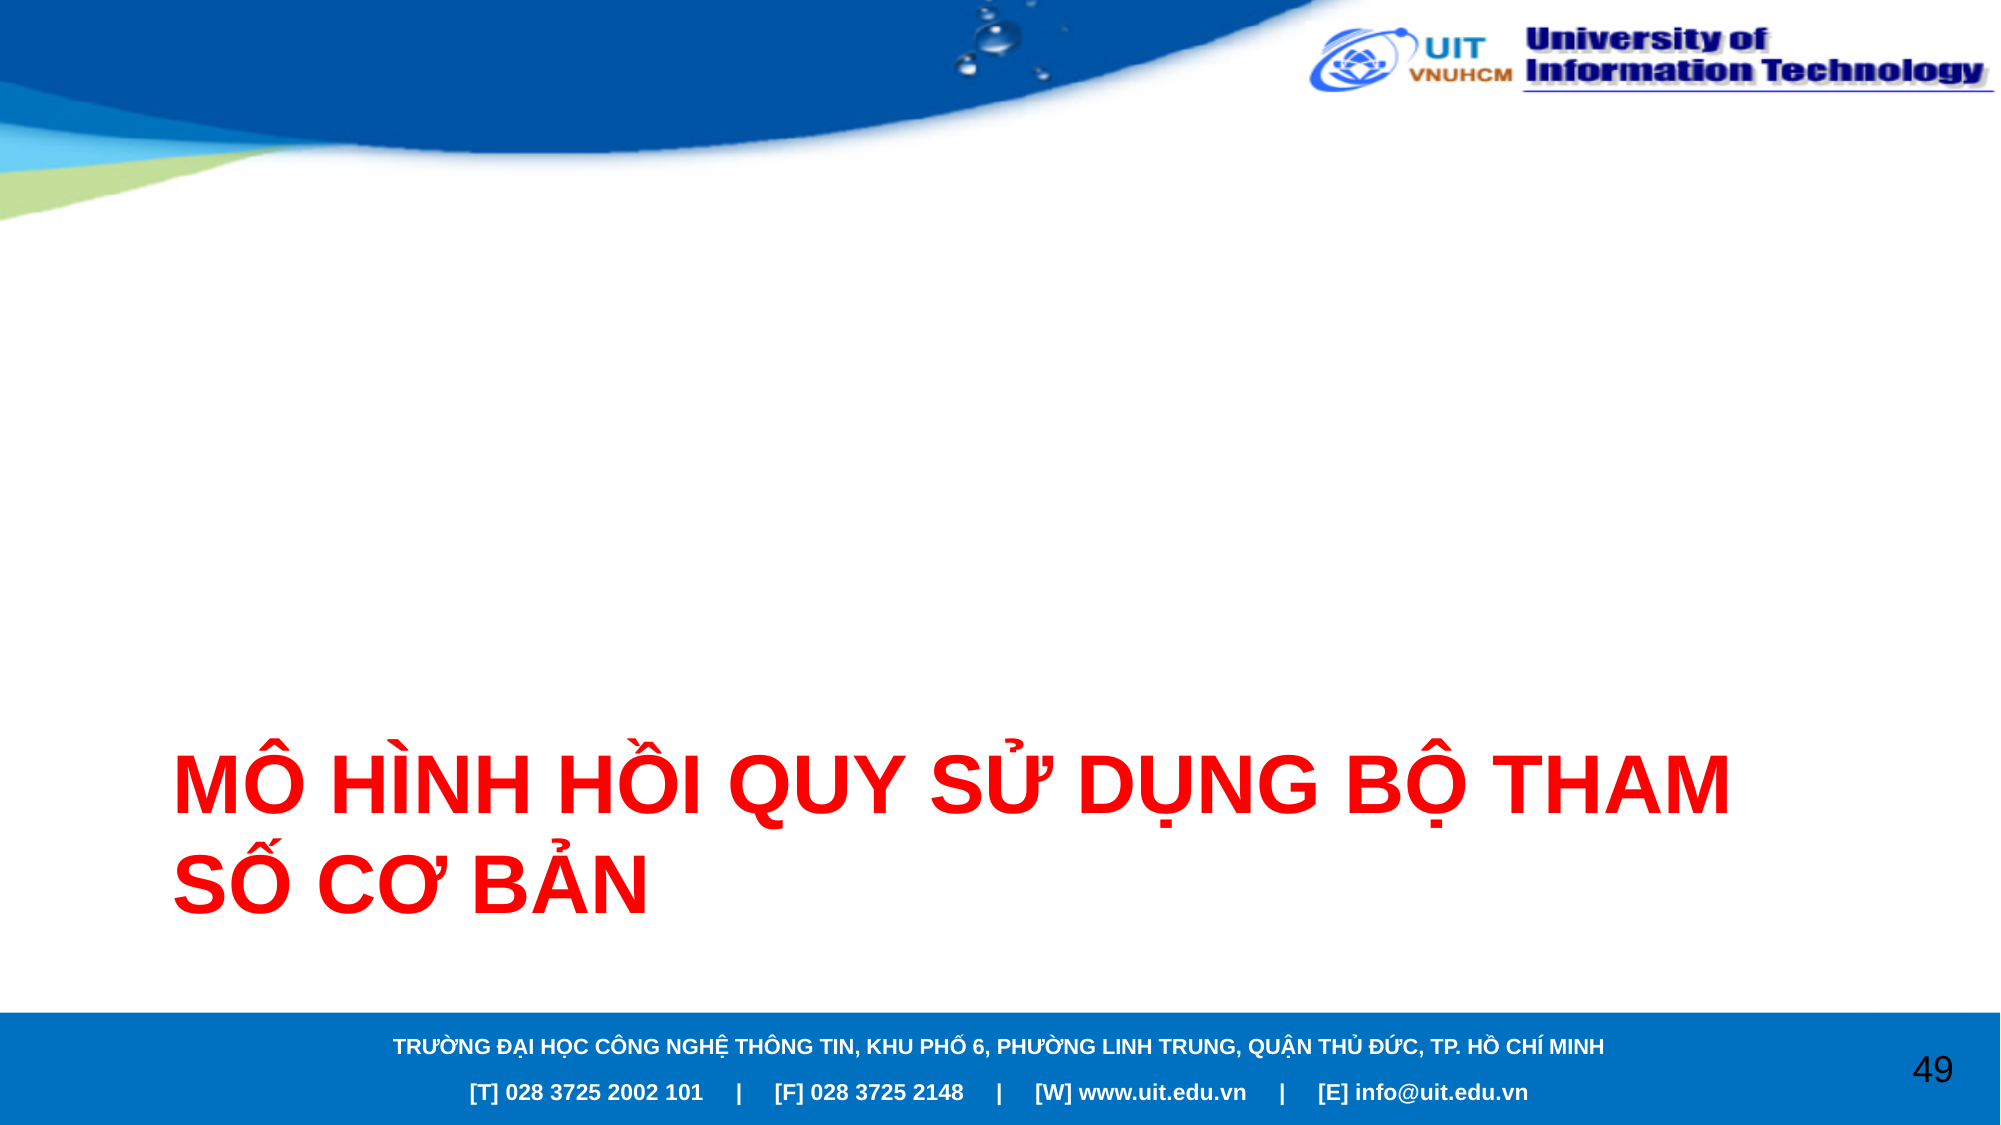

# Mô HÌNH HỒI QUY SỬ DỤNG BỘ THAM SỐ CƠ BẢN